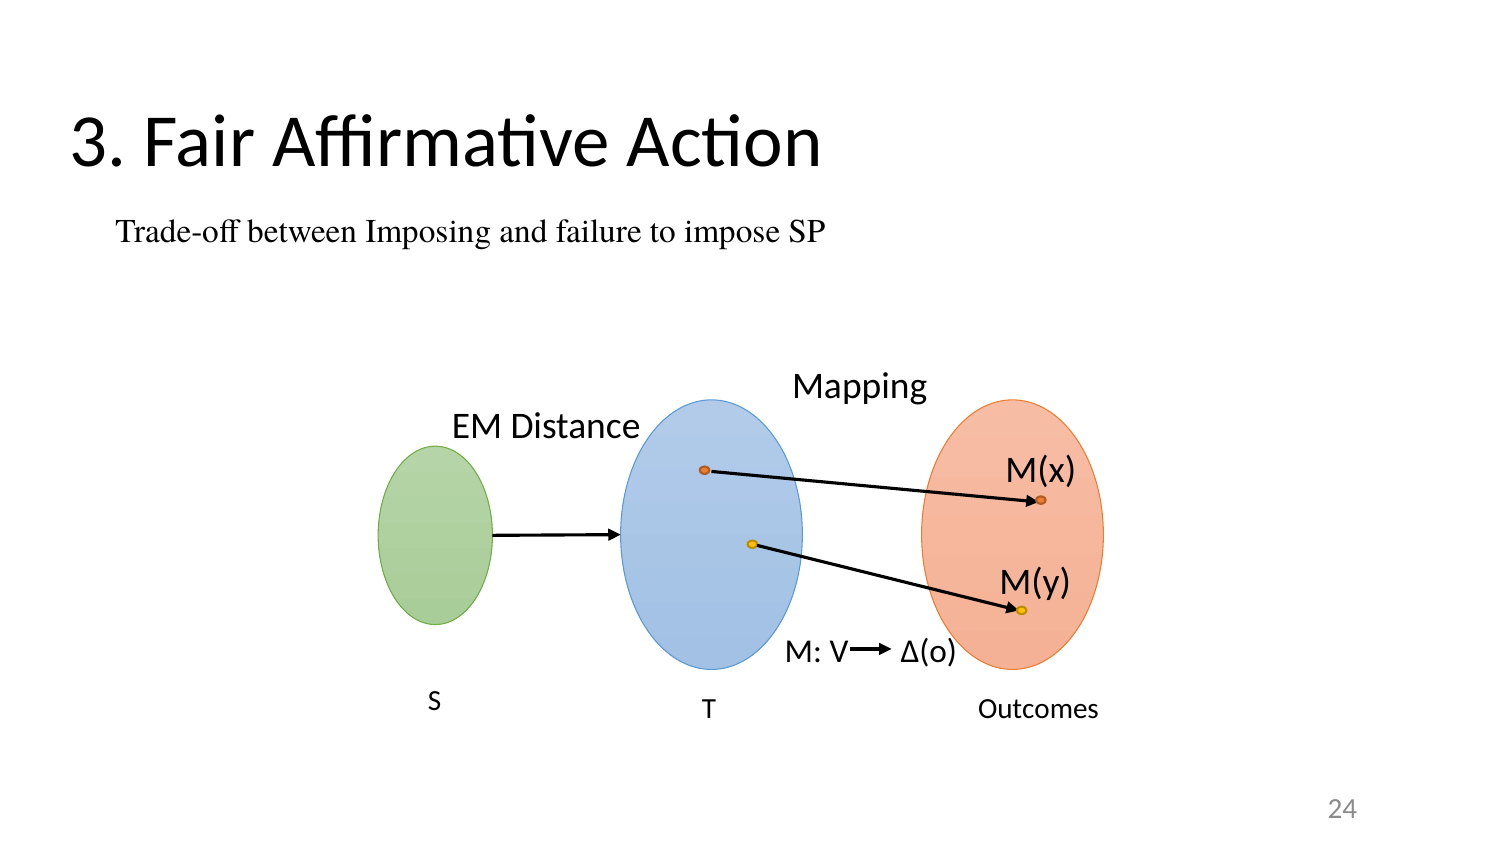

# 3. Fair Affirmative Action

Trade-off between Imposing and failure to impose SP
Mapping
EM Distance

M(x)

M(y)

M: V       ∆(o)
S
T
Outcomes
24